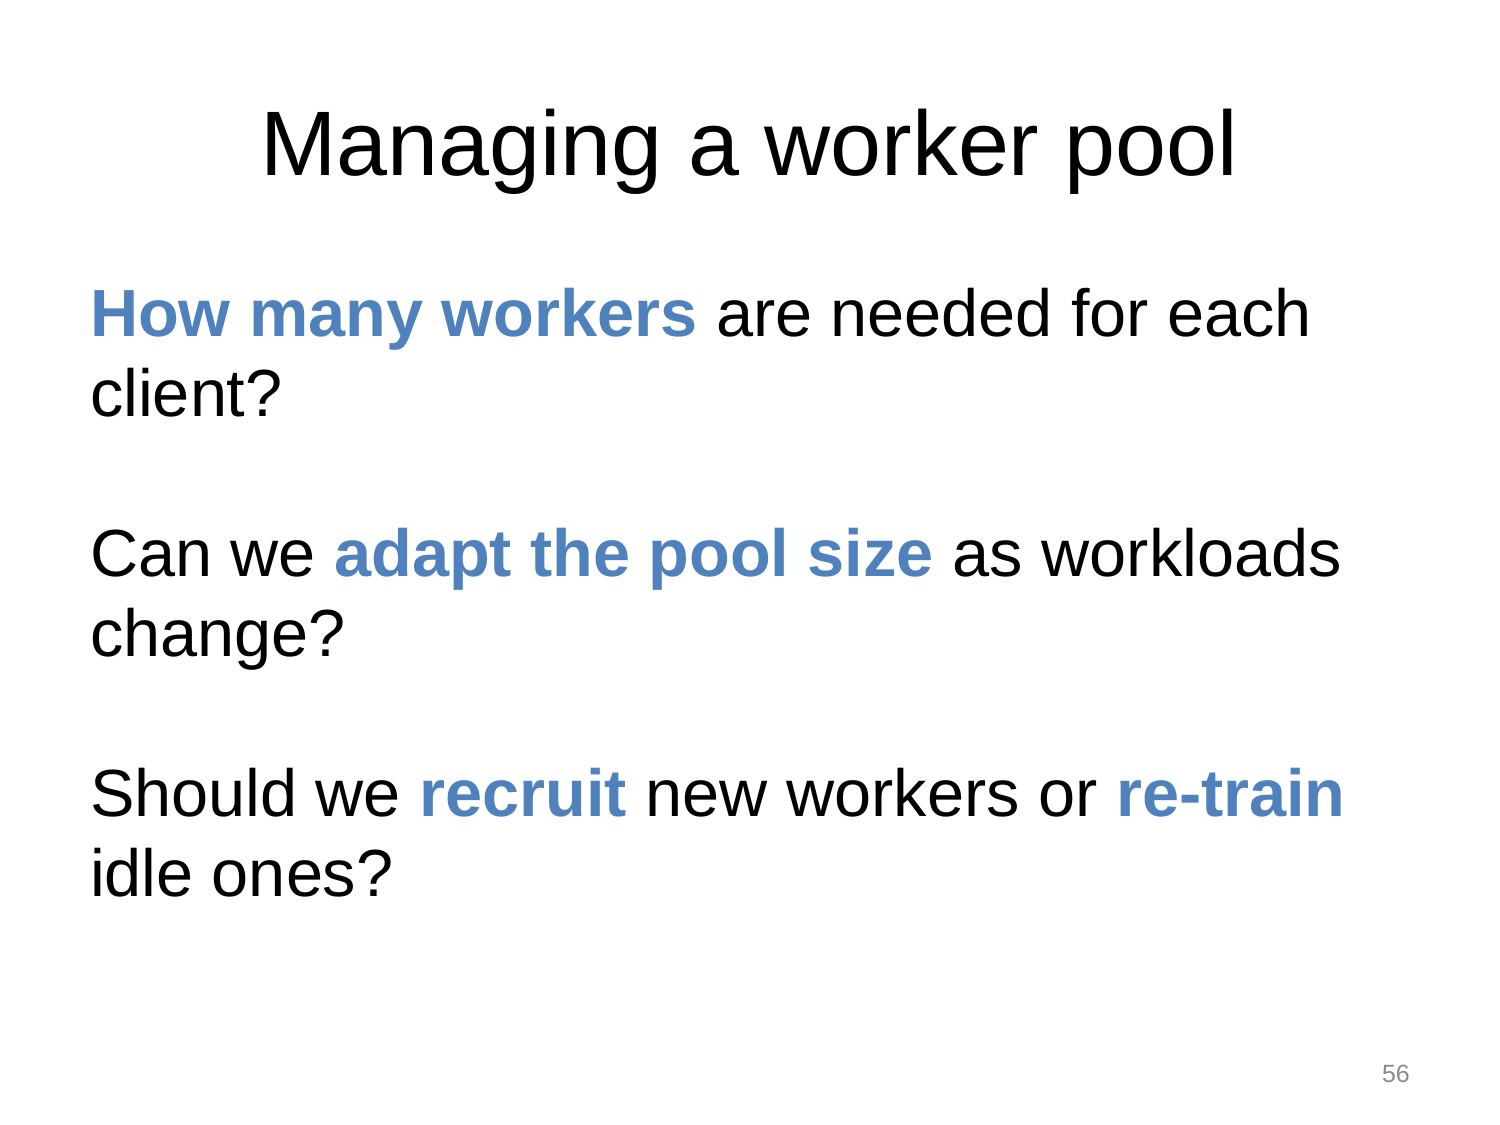

# Managing a worker pool
How many workers are needed for each client?

Can we adapt the pool size as workloads change?

Should we recruit new workers or re-train idle ones?
56